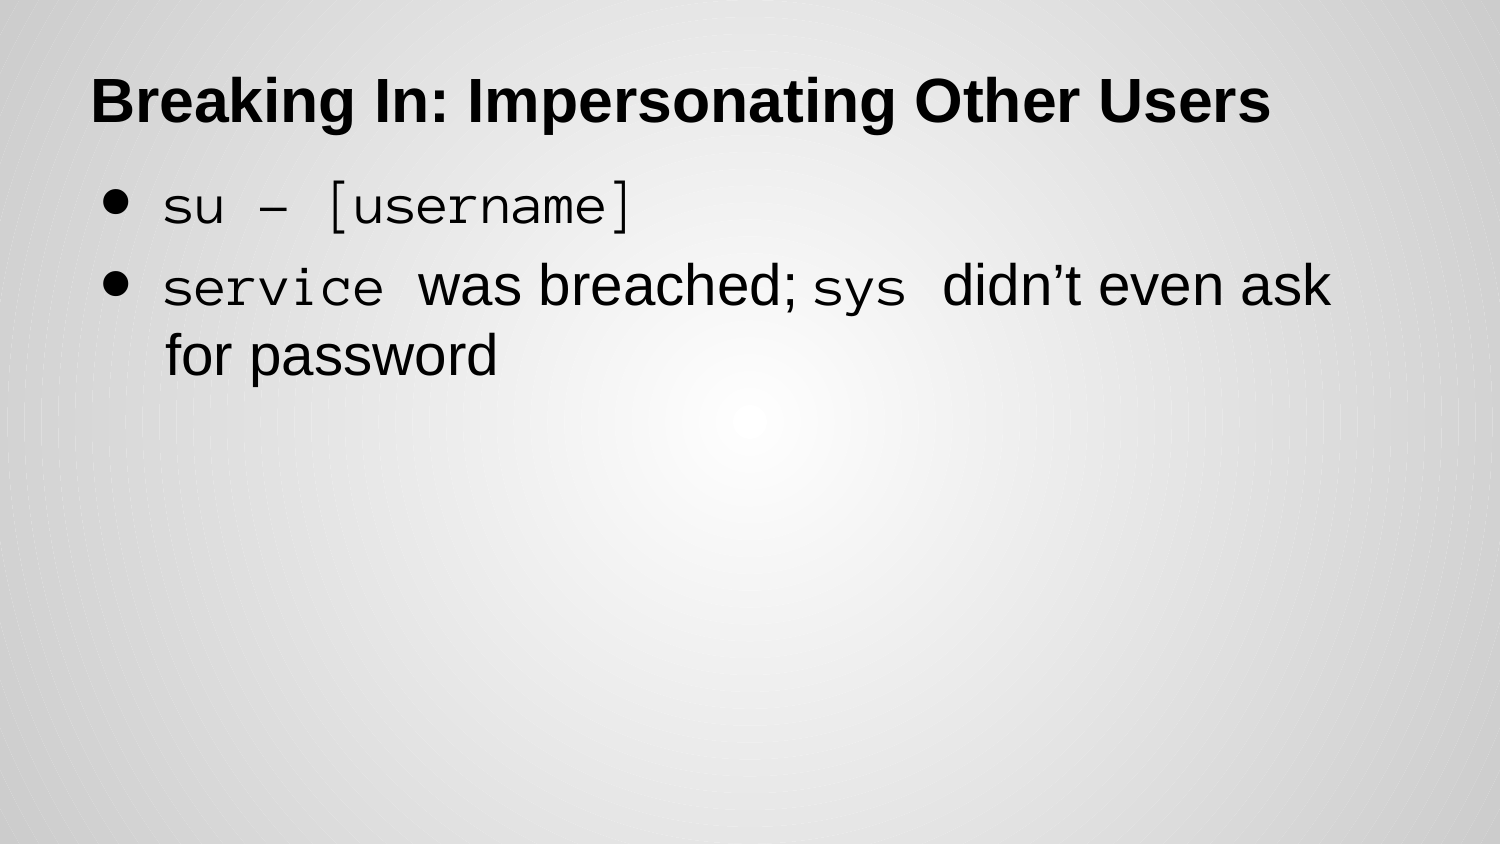

# Breaking In: Impersonating Other Users
su - [username]
service was breached; sys didn’t even ask for password